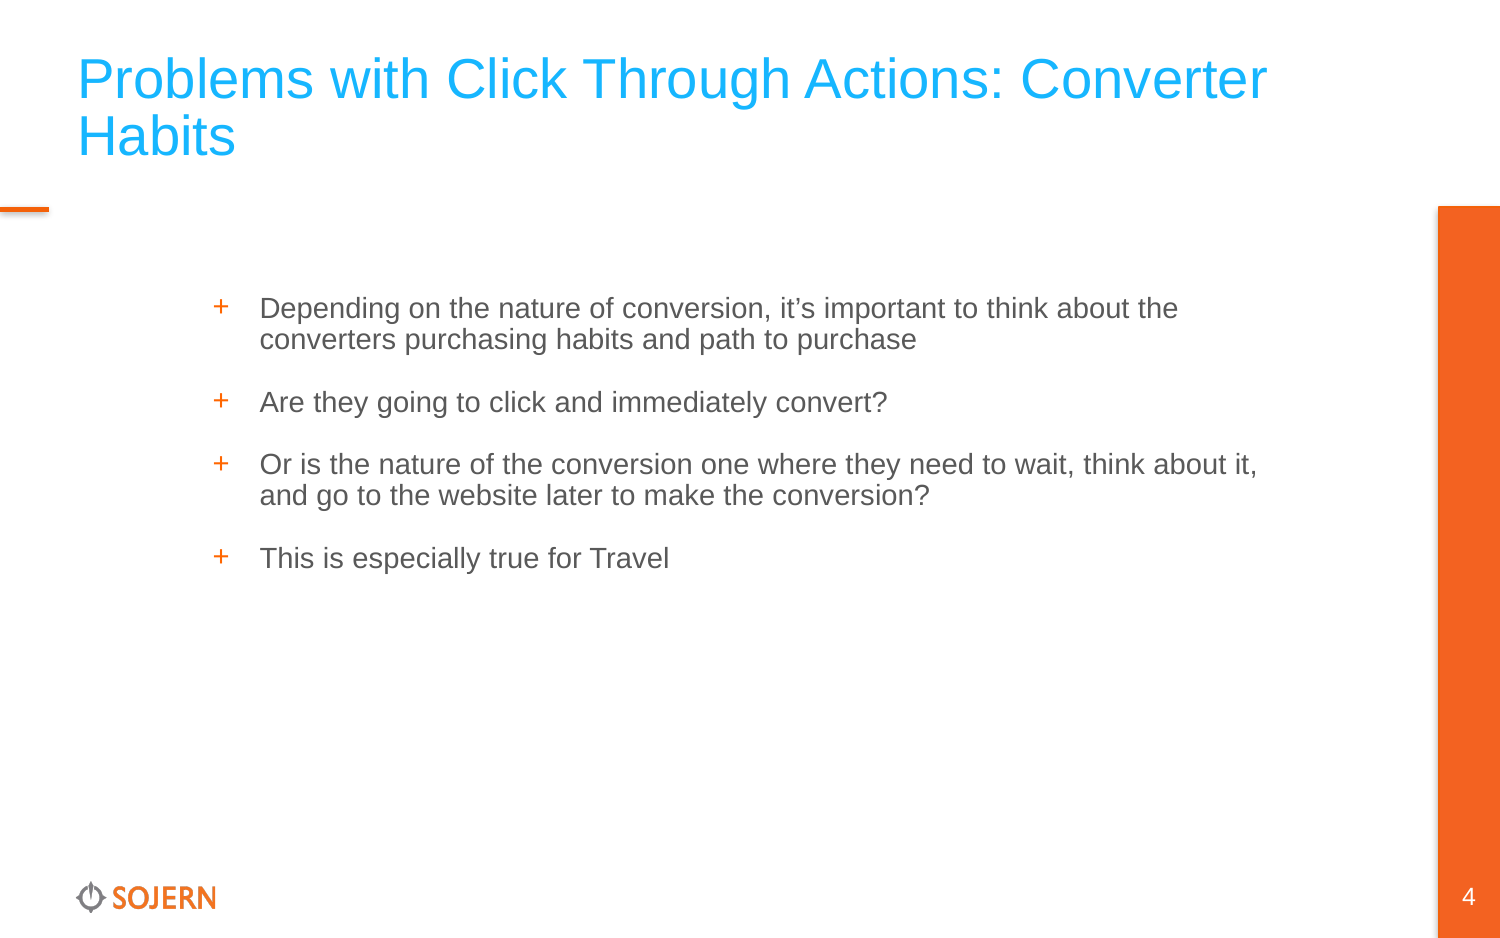

# Problems with Click Through Actions: Converter Habits
Depending on the nature of conversion, it’s important to think about the converters purchasing habits and path to purchase

Are they going to click and immediately convert?

Or is the nature of the conversion one where they need to wait, think about it, and go to the website later to make the conversion?

This is especially true for Travel